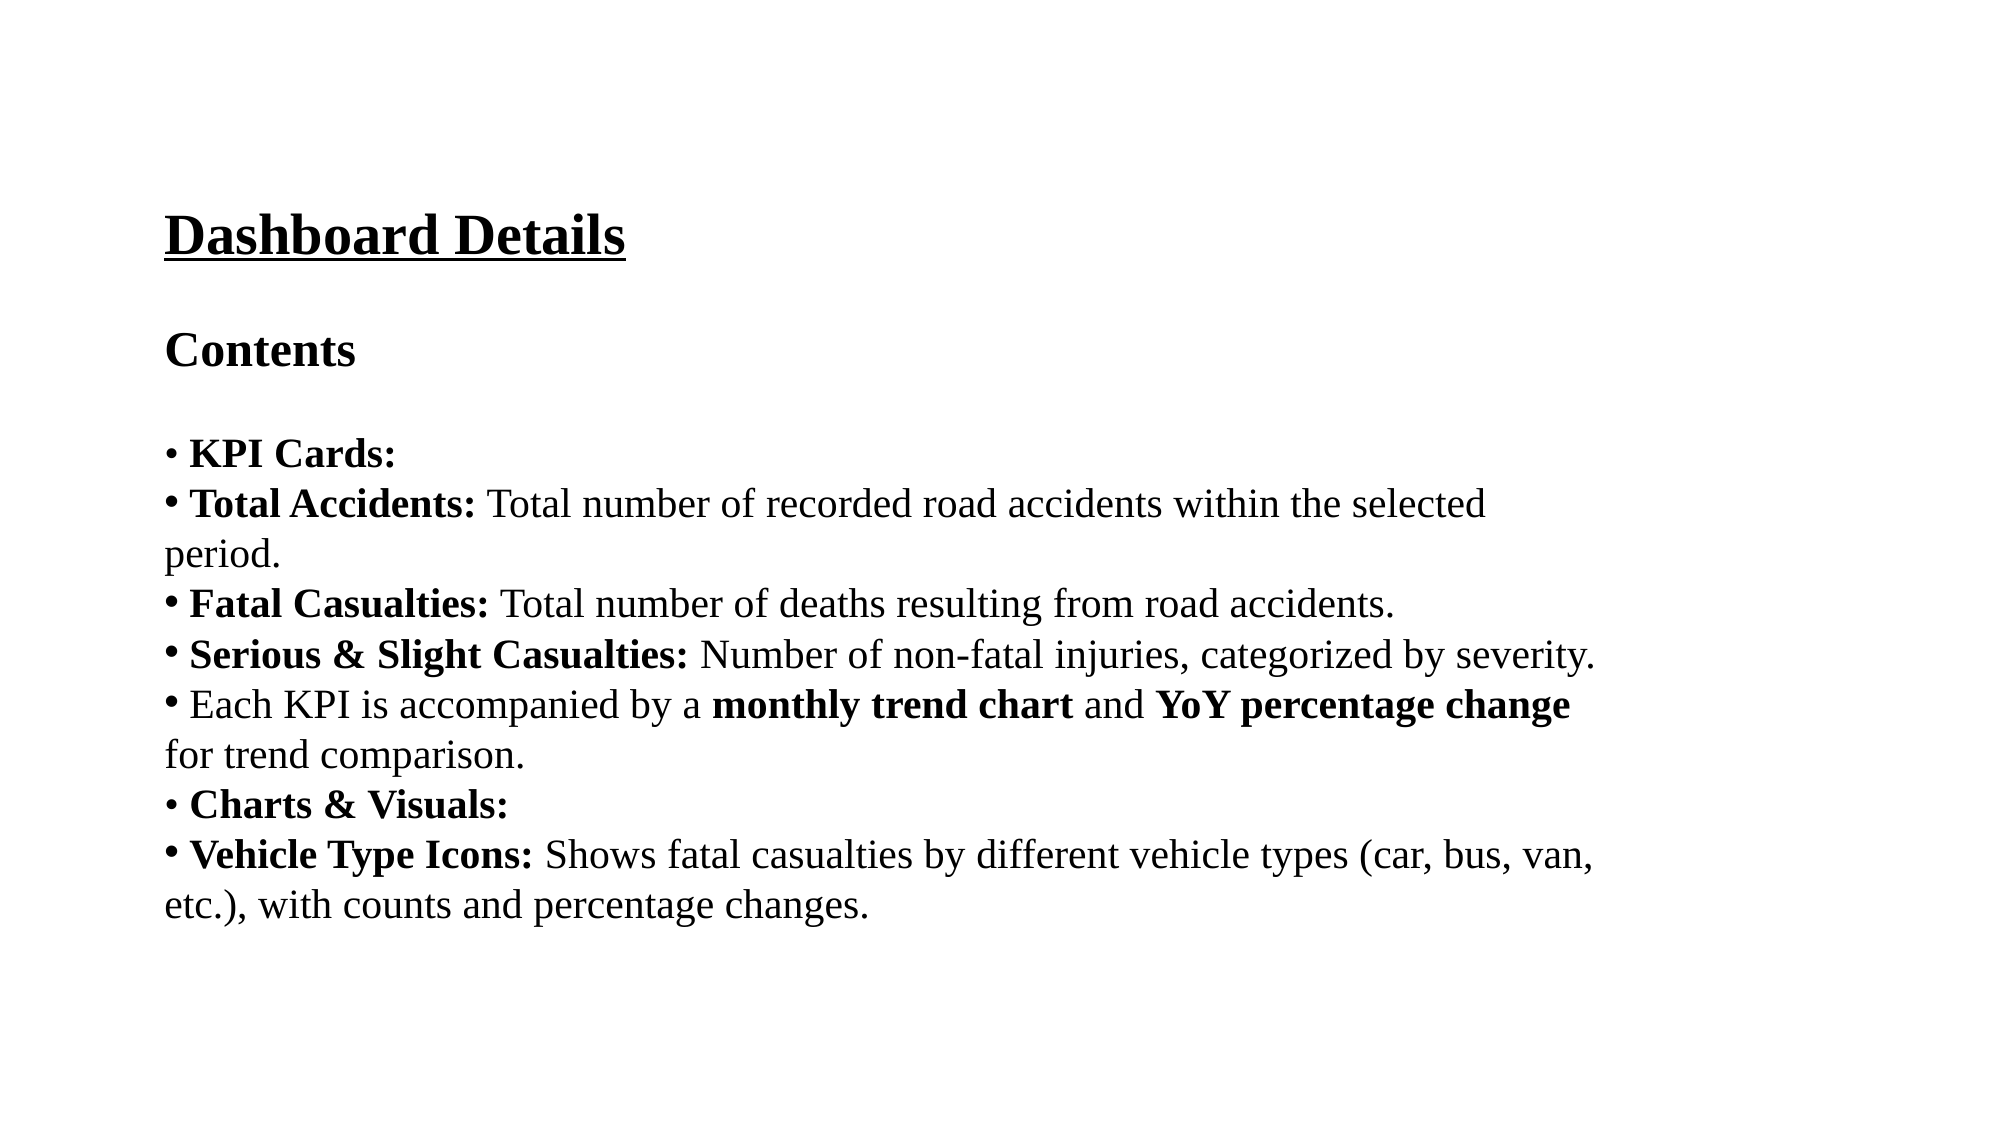

Dashboard Details

Contents

• KPI Cards:
 Total Accidents: Total number of recorded road accidents within the selected period.
 Fatal Casualties: Total number of deaths resulting from road accidents.
 Serious & Slight Casualties: Number of non-fatal injuries, categorized by severity.
 Each KPI is accompanied by a monthly trend chart and YoY percentage change for trend comparison.
• Charts & Visuals:
 Vehicle Type Icons: Shows fatal casualties by different vehicle types (car, bus, van, etc.), with counts and percentage changes.